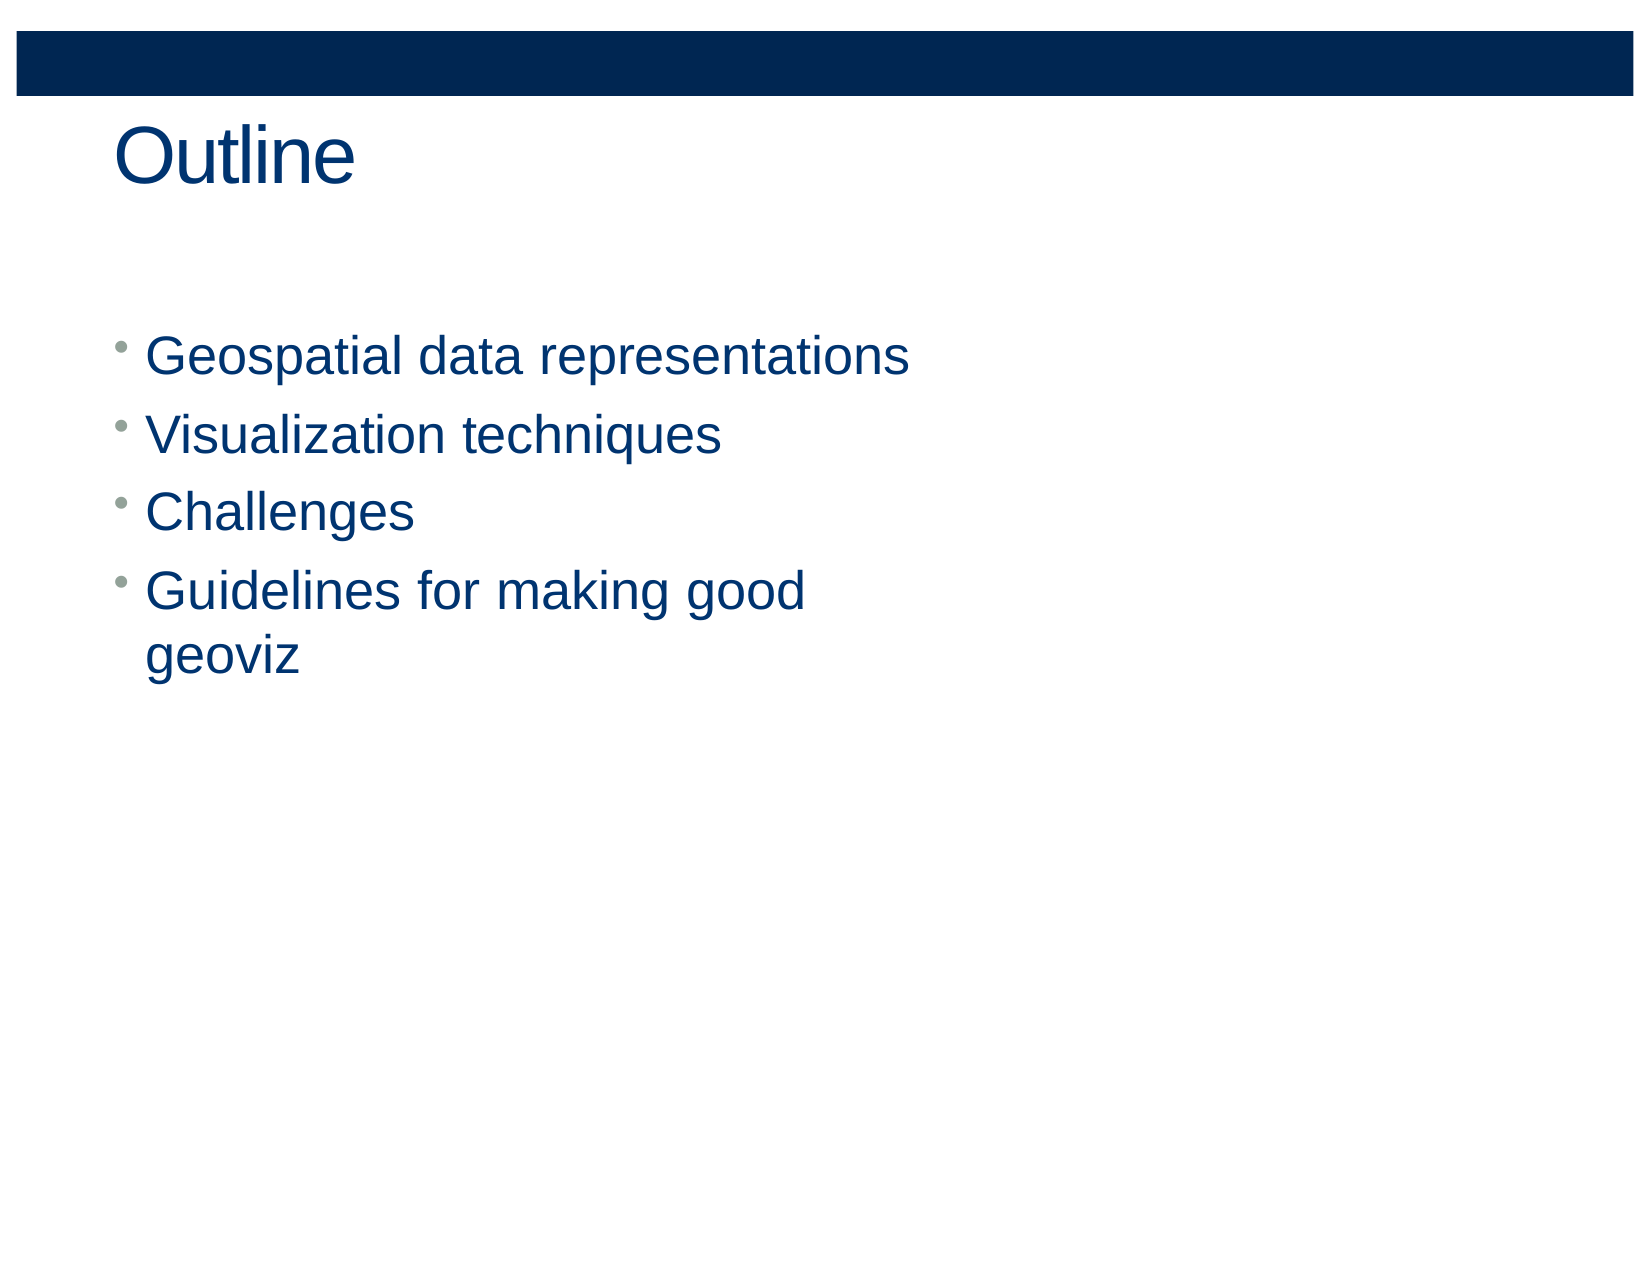

# Outline
Geospatial data representations
Visualization techniques
Challenges
Guidelines for making good geoviz